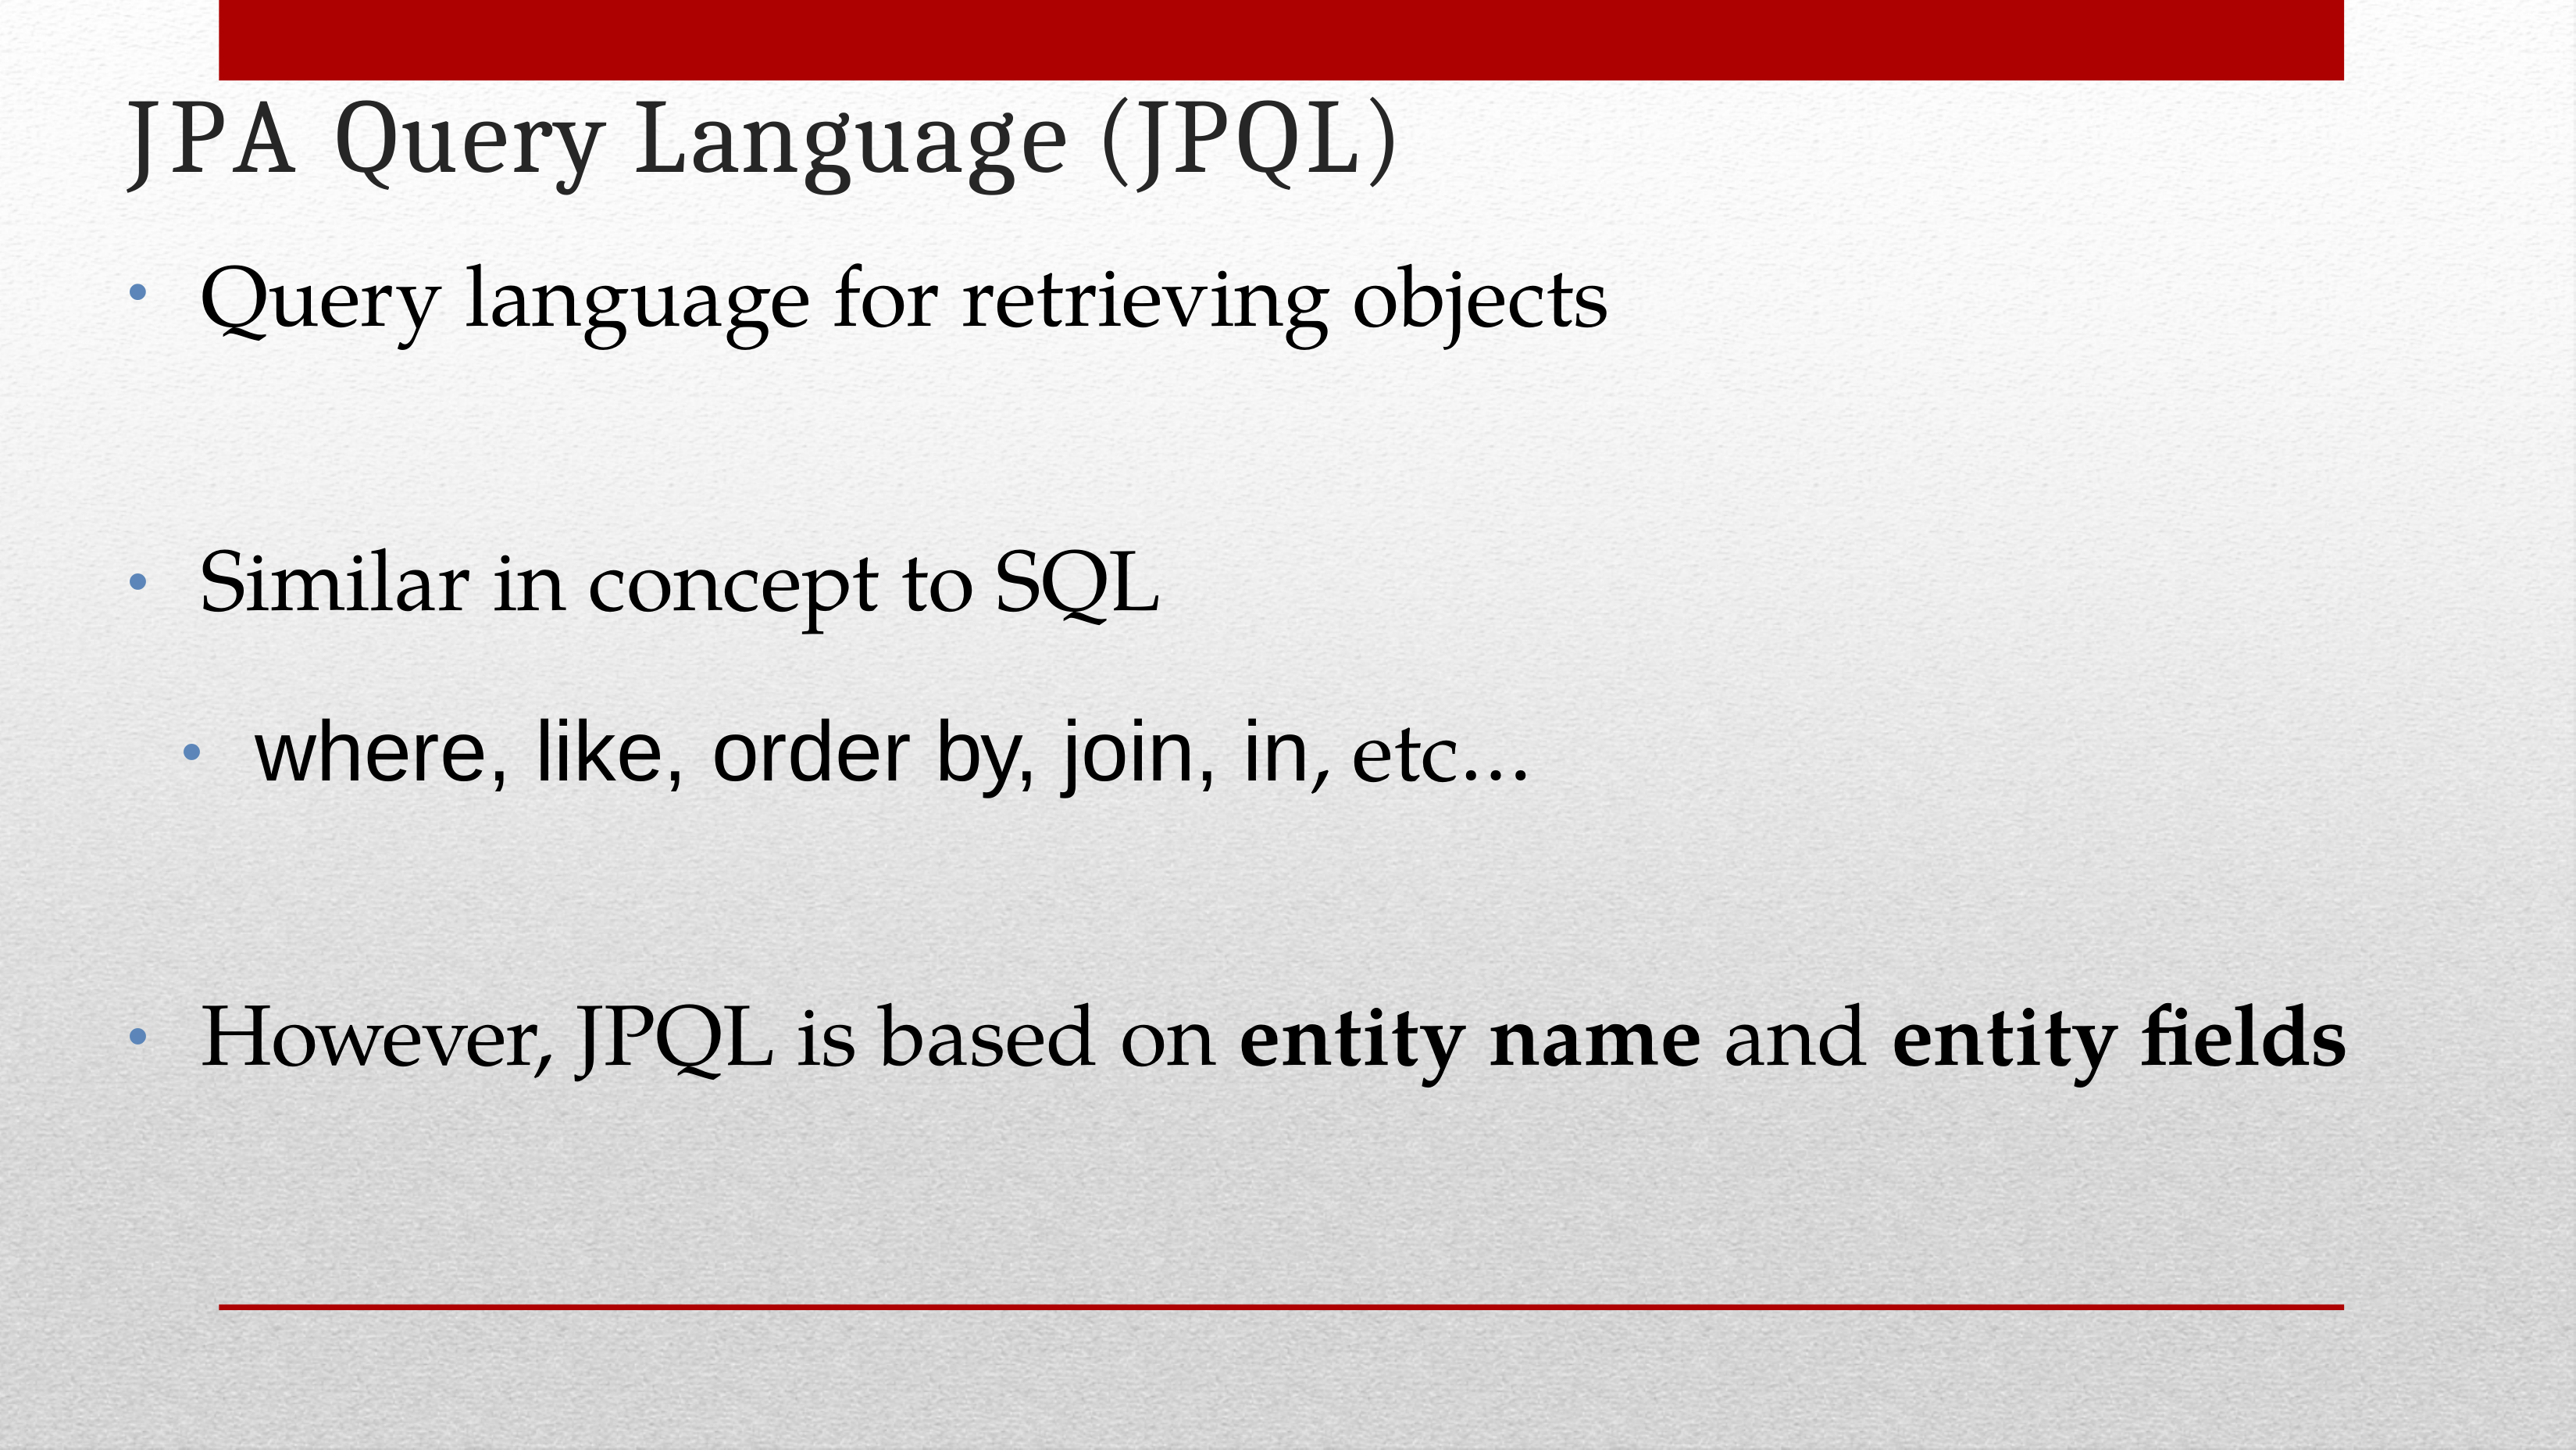

# JPA Query Language (JPQL)
Query language for retrieving objects
Similar in concept to SQL
•
where, like, order by, join, in, etc…
•
However, JPQL is based on entity name and entity fields
•